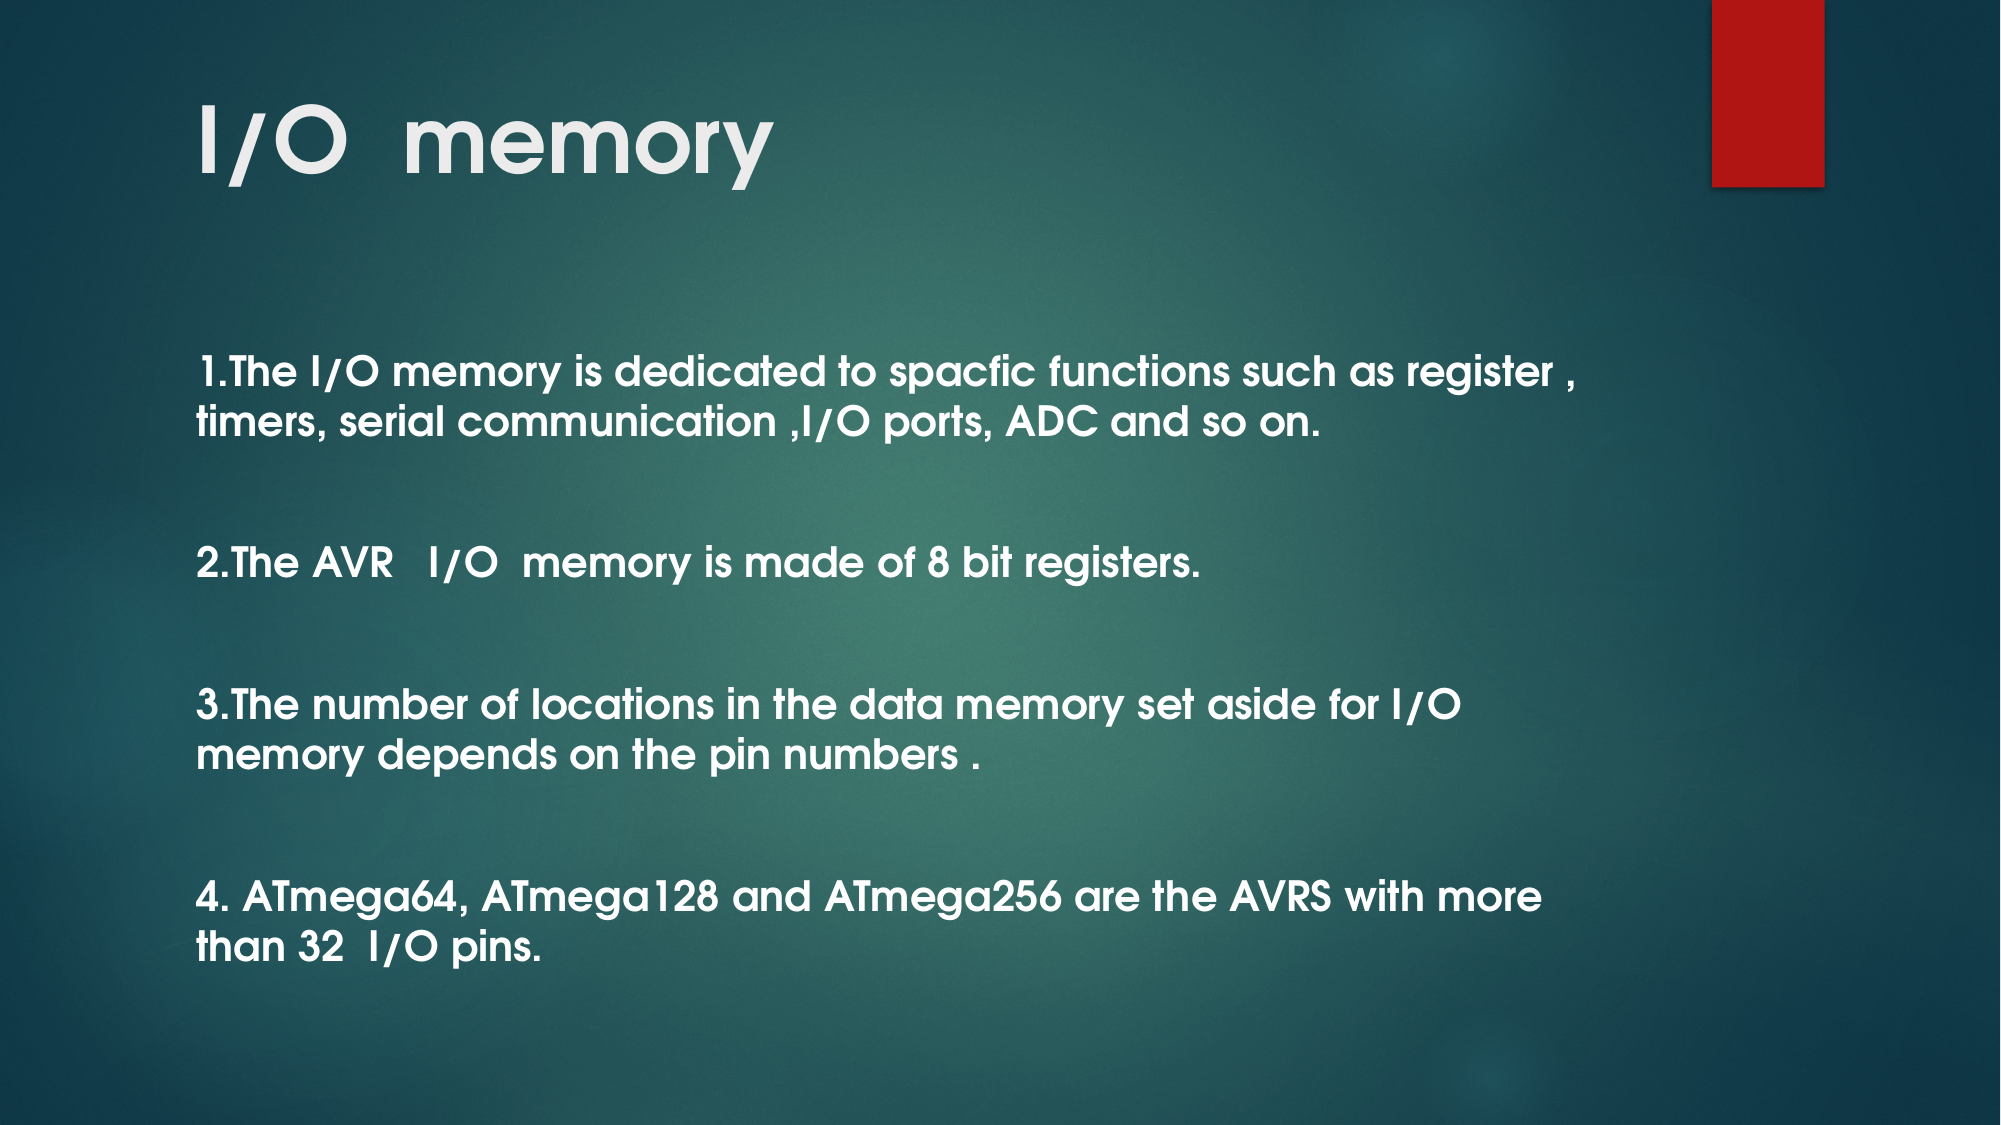

# I/O  memory
1.The I/O memory is dedicated to spacfic functions such as register , timers, serial communication ,I/O ports, ADC and so on.

2.The AVR   I/O  memory is made of 8 bit registers.

3.The number of locations in the data memory set aside for I/O memory depends on the pin numbers .

4. ATmega64, ATmega128 and ATmega256 are the AVRS with more than 32  I/O pins.